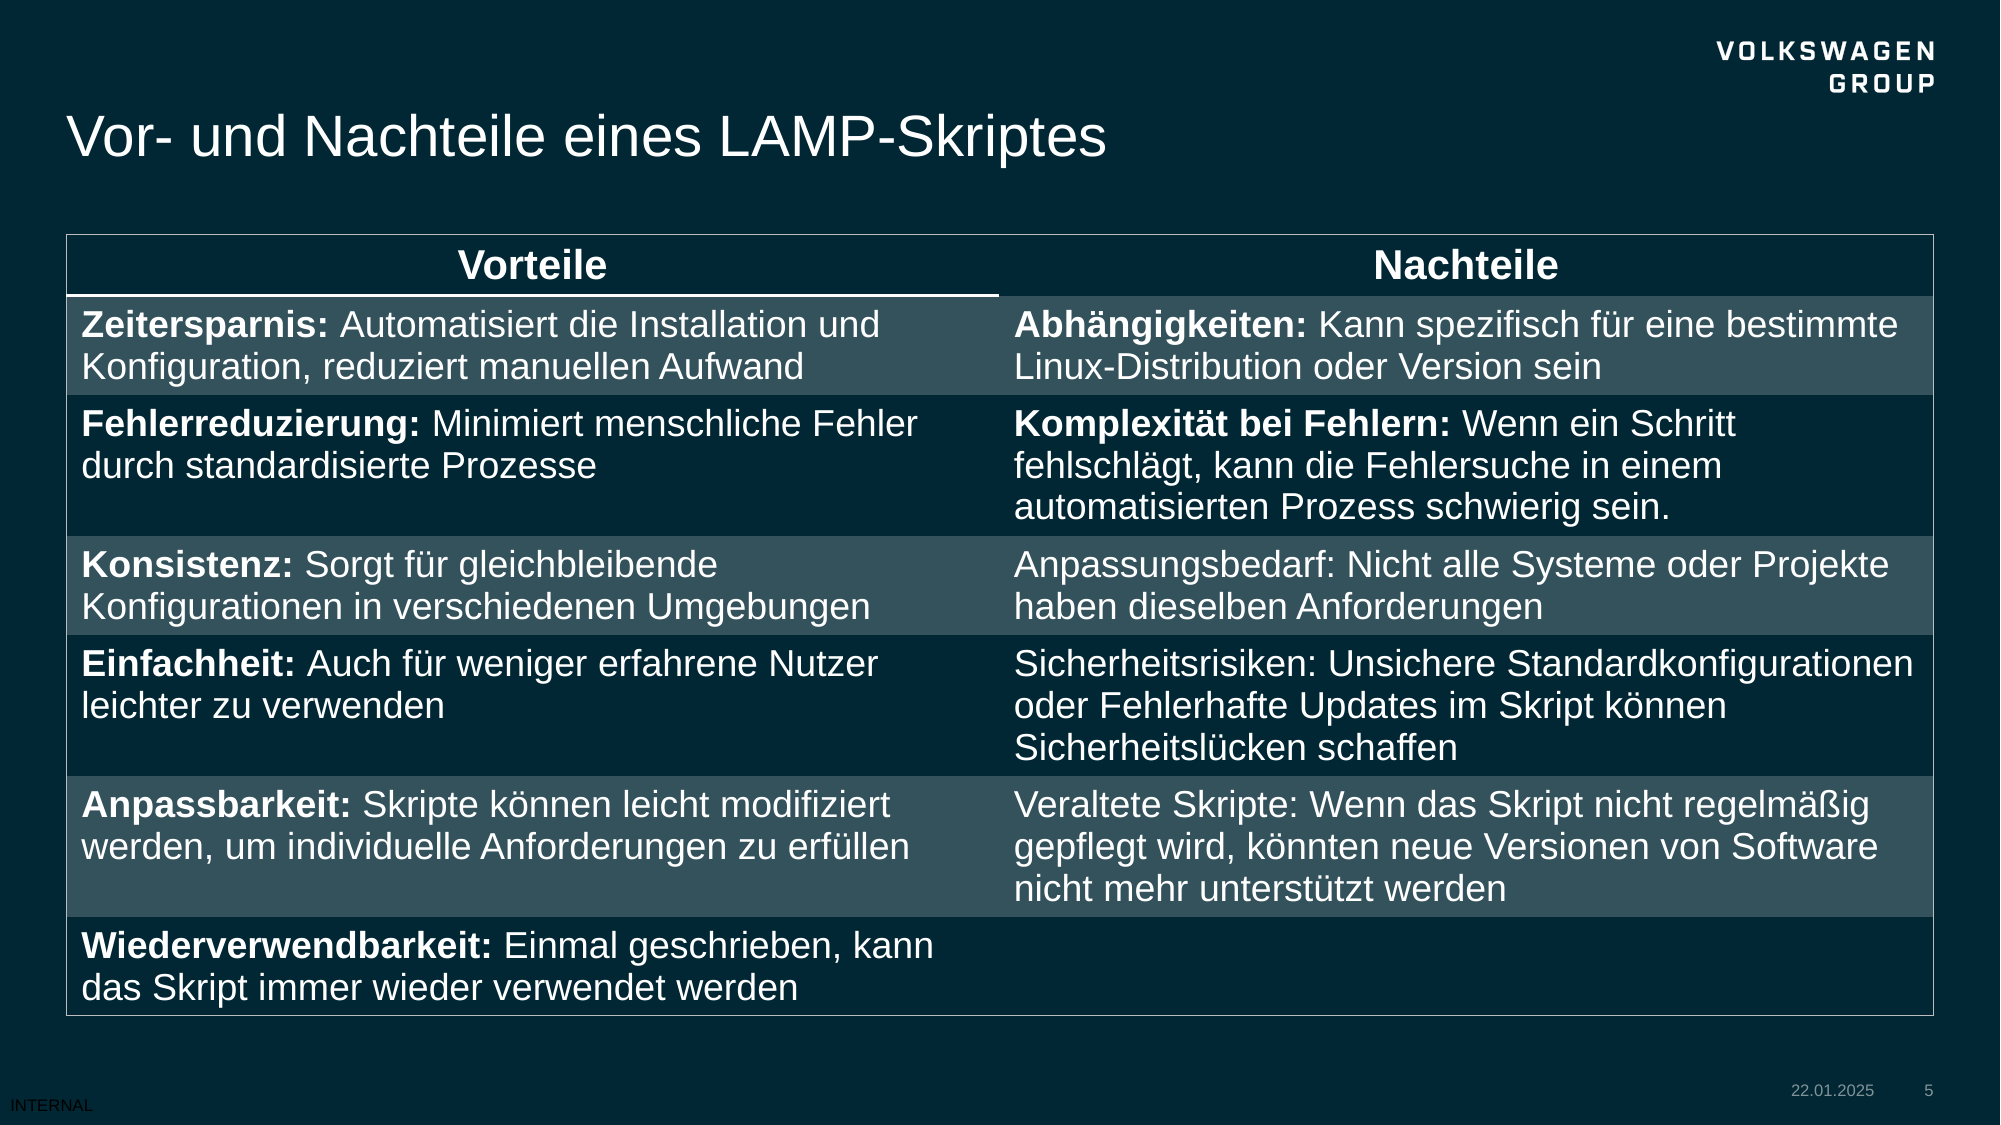

# Vor- und Nachteile eines LAMP-Skriptes

| Vorteile | Nachteile |
| --- | --- |
| Zeitersparnis: Automatisiert die Installation und Konfiguration, reduziert manuellen Aufwand | Abhängigkeiten: Kann spezifisch für eine bestimmte Linux-Distribution oder Version sein |
| Fehlerreduzierung: Minimiert menschliche Fehler durch standardisierte Prozesse | Komplexität bei Fehlern: Wenn ein Schritt fehlschlägt, kann die Fehlersuche in einem automatisierten Prozess schwierig sein. |
| Konsistenz: Sorgt für gleichbleibende Konfigurationen in verschiedenen Umgebungen | Anpassungsbedarf: Nicht alle Systeme oder Projekte haben dieselben Anforderungen |
| Einfachheit: Auch für weniger erfahrene Nutzer leichter zu verwenden | Sicherheitsrisiken: Unsichere Standardkonfigurationen oder Fehlerhafte Updates im Skript können Sicherheitslücken schaffen |
| Anpassbarkeit: Skripte können leicht modifiziert werden, um individuelle Anforderungen zu erfüllen | Veraltete Skripte: Wenn das Skript nicht regelmäßig gepflegt wird, könnten neue Versionen von Software nicht mehr unterstützt werden |
| Wiederverwendbarkeit: Einmal geschrieben, kann das Skript immer wieder verwendet werden |  |
22.01.2025
5